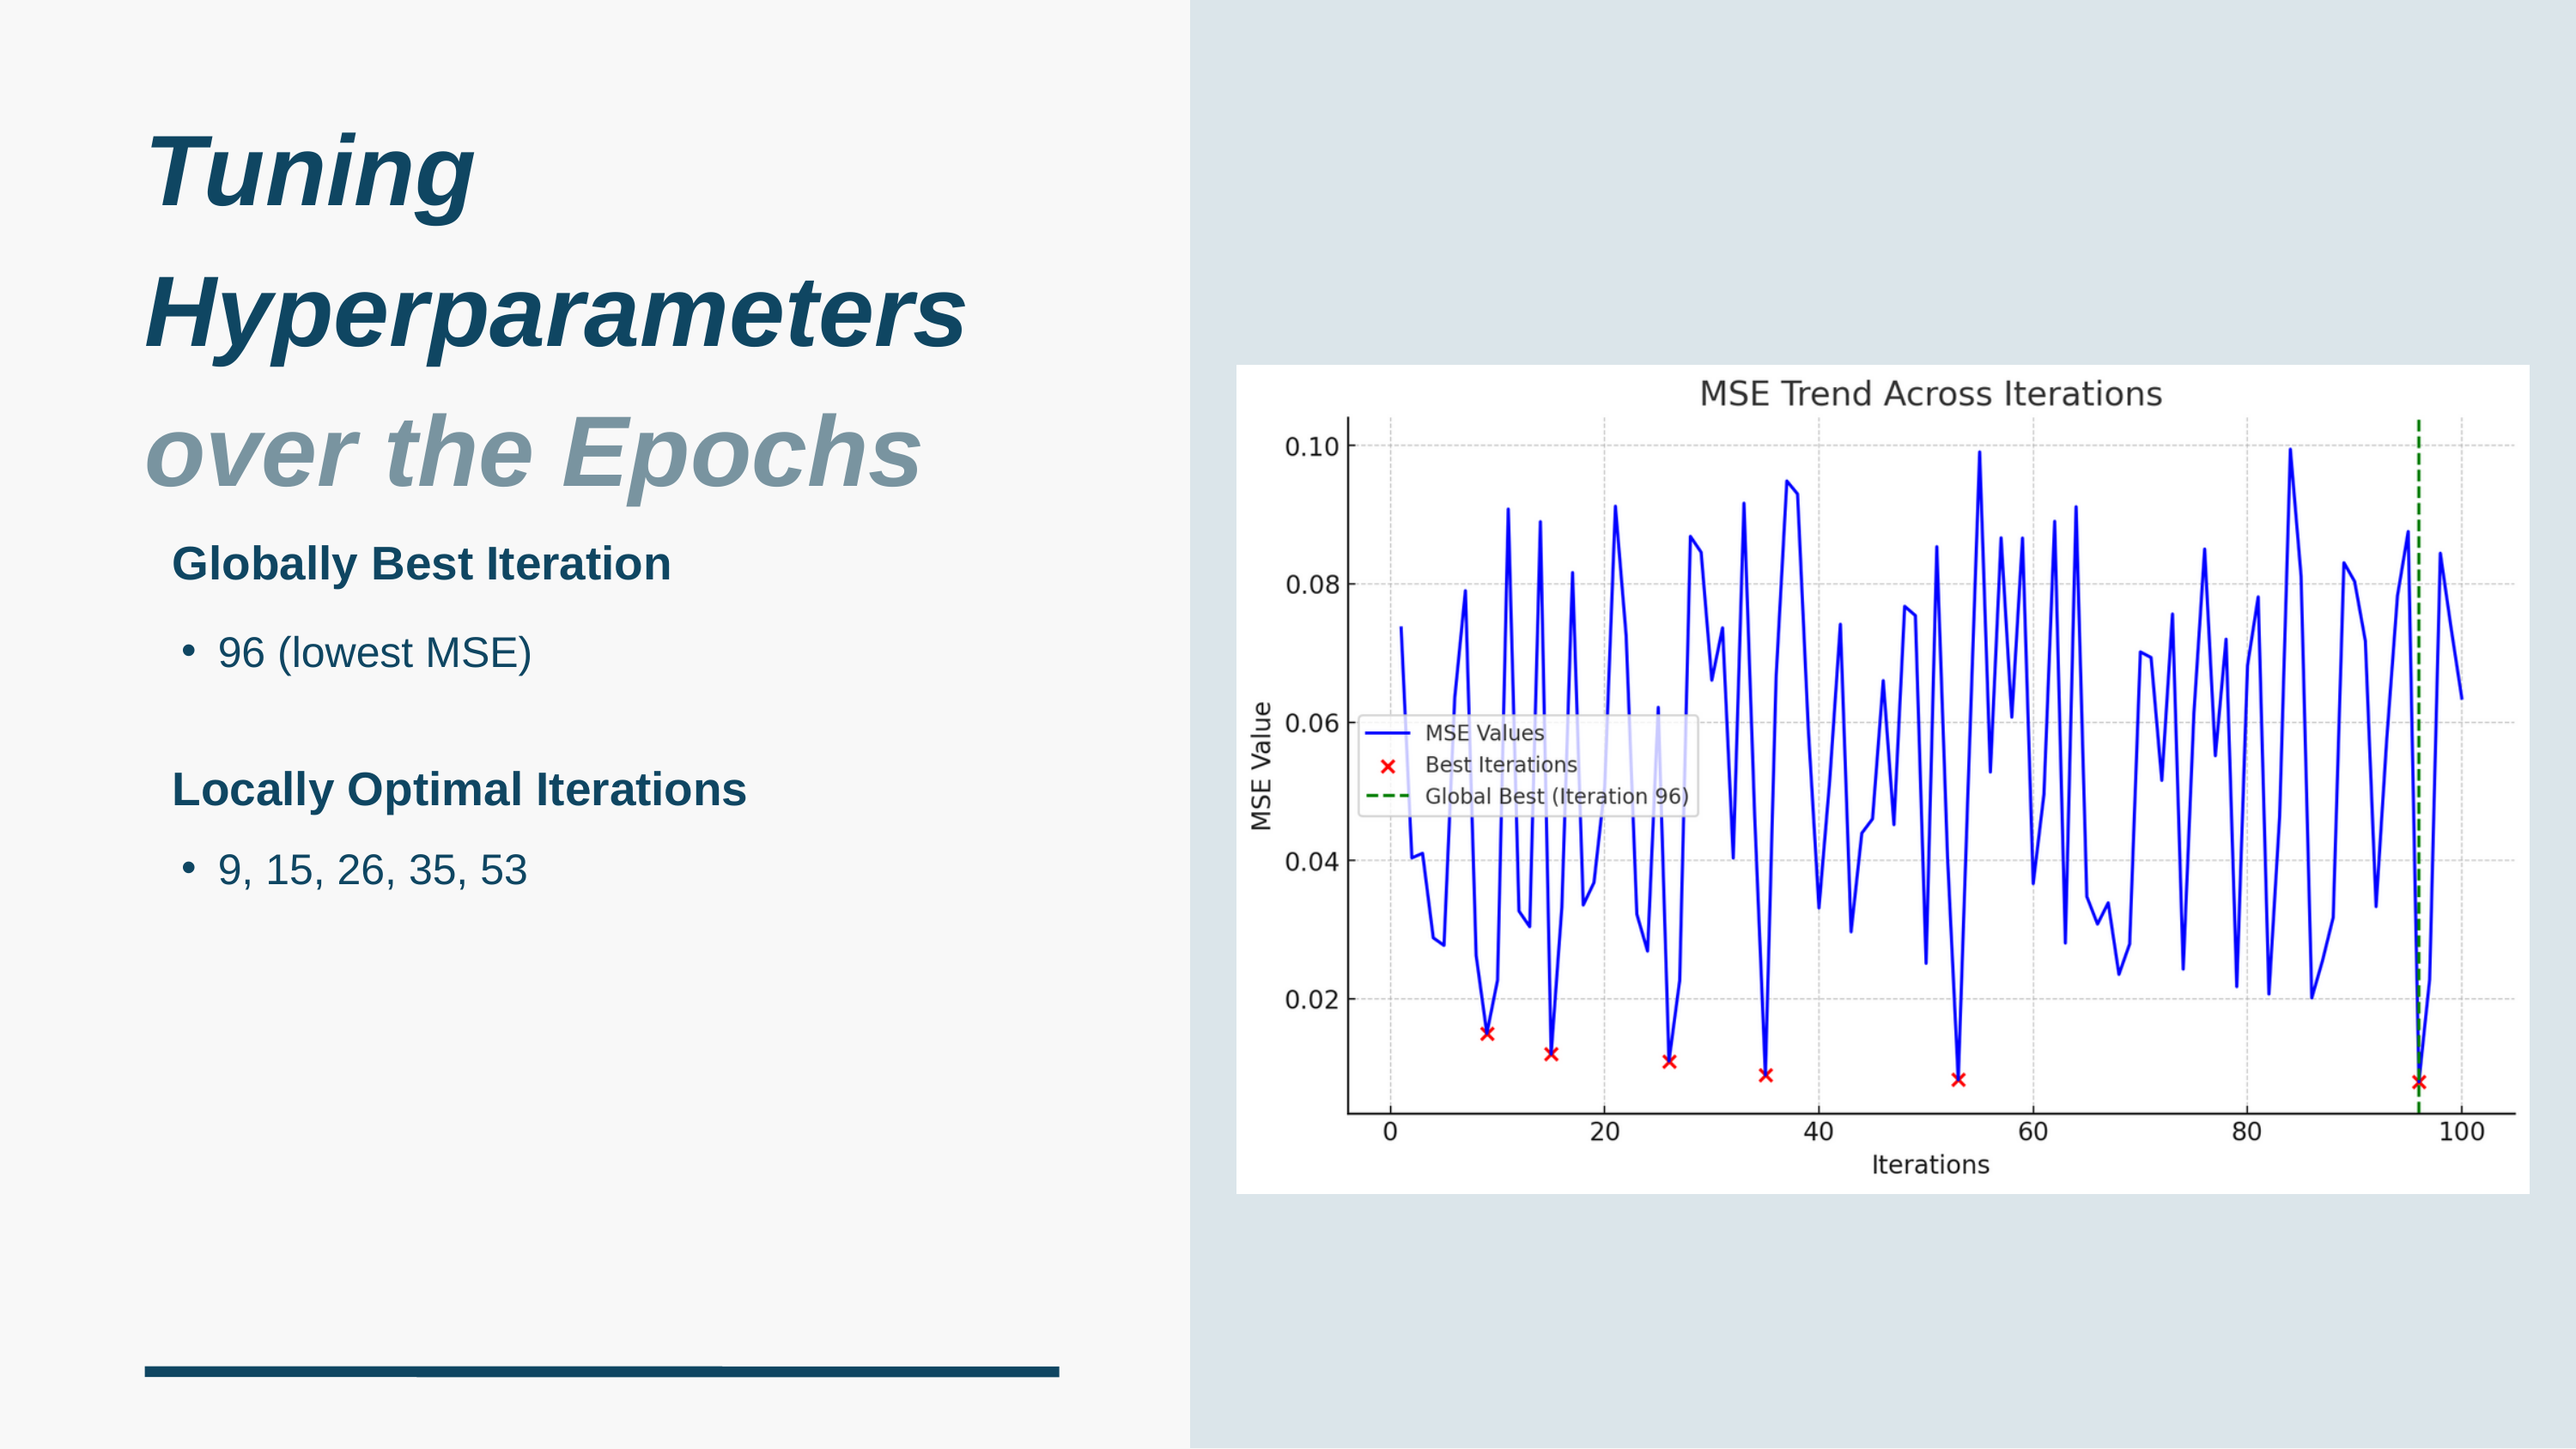

Tuning Hyperparameters
over the Epochs

Globally Best Iteration
96 (lowest MSE)
Locally Optimal Iterations
9, 15, 26, 35, 53